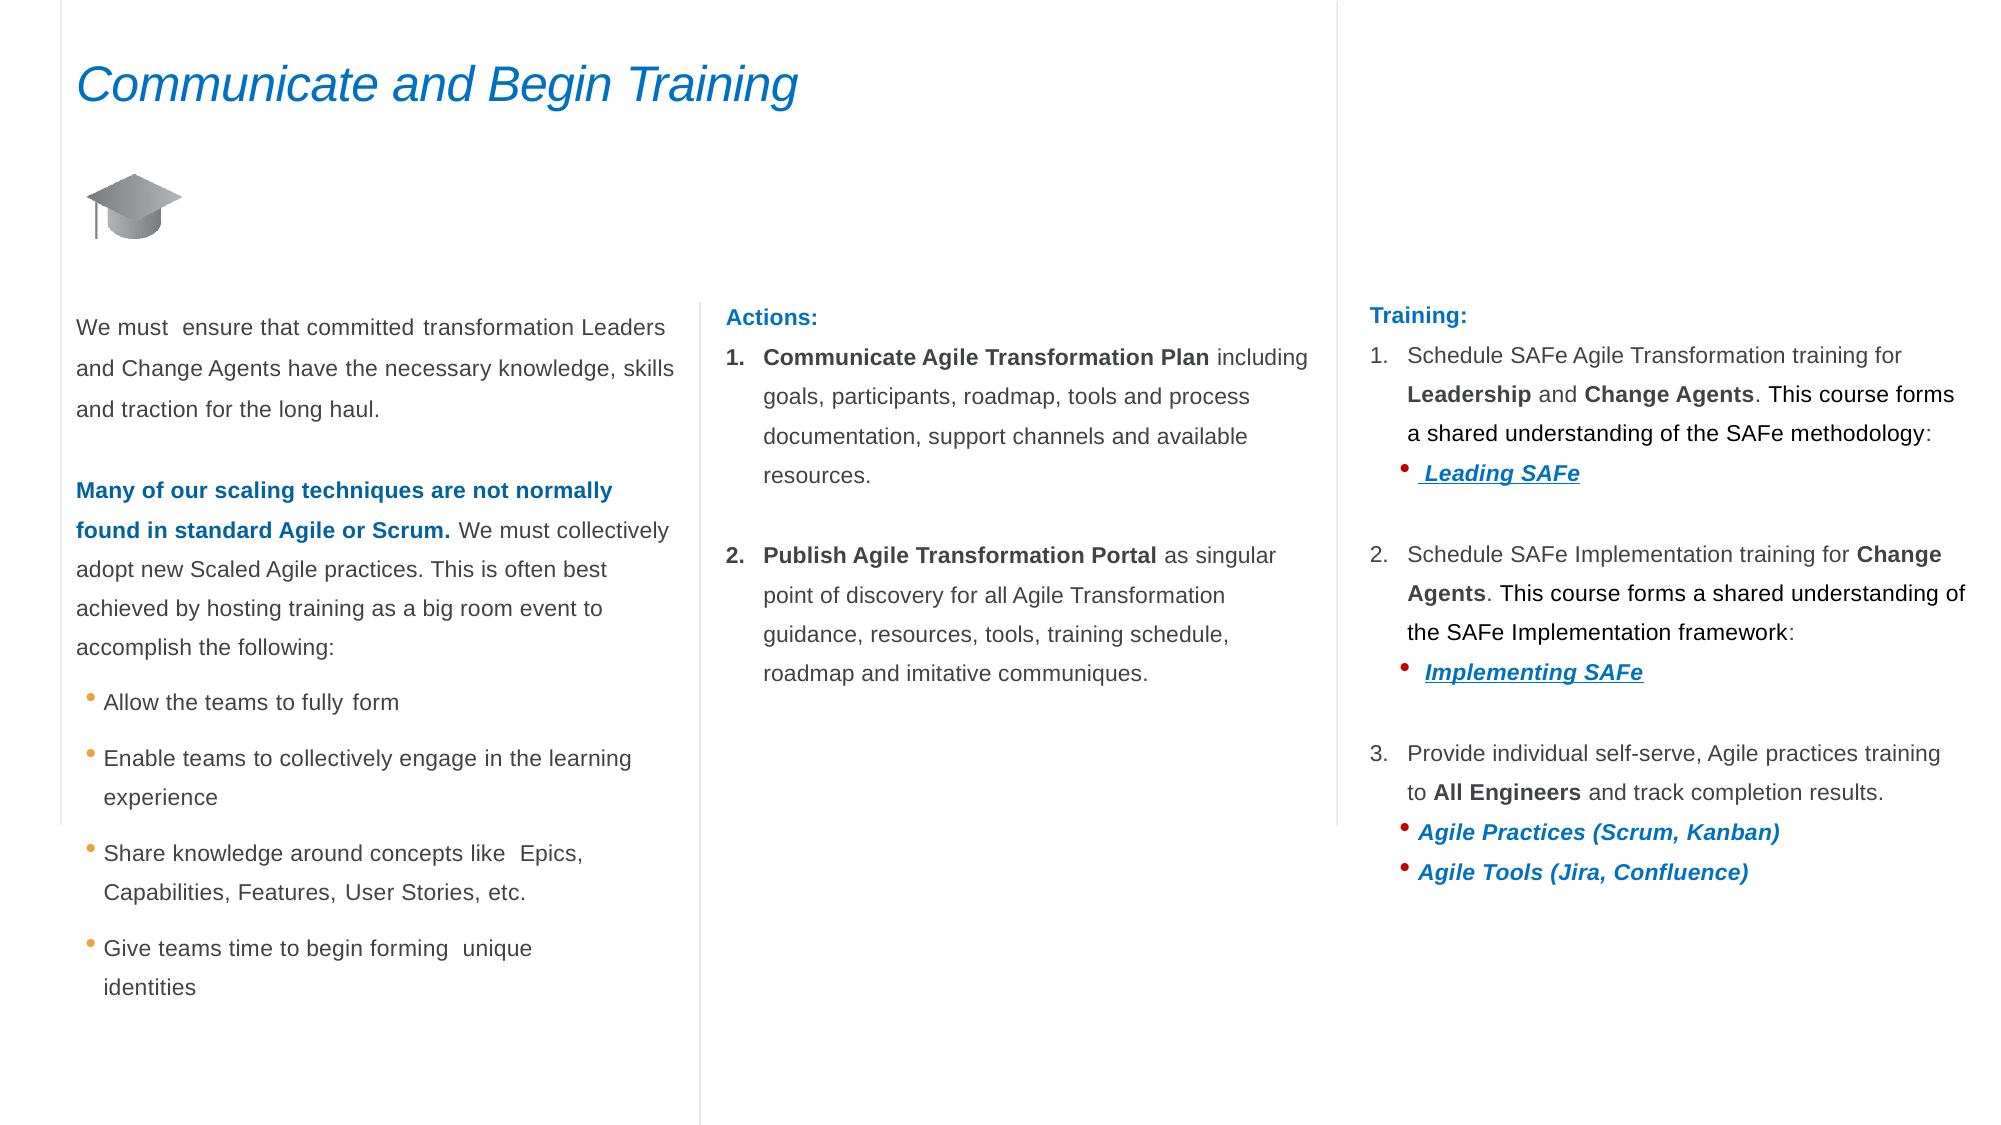

Communicate and Begin Training

We must  ensure that committed transformation Leaders and Change Agents have the necessary knowledge, skills and traction for the long haul.

Many of our scaling techniques are not normally found in standard Agile or Scrum. We must collectively adopt new Scaled Agile practices. This is often best achieved by hosting training as a big room event to accomplish the following:

Allow the teams to fully form
Enable teams to collectively engage in the learning experience
Share knowledge around concepts like  Epics, Capabilities, Features, User Stories, etc.
Give teams time to begin forming  unique identities
Training:
Schedule SAFe Agile Transformation training for Leadership and Change Agents. This course forms a shared understanding of the SAFe methodology:
 Leading SAFe

Schedule SAFe Implementation training for Change Agents. This course forms a shared understanding of the SAFe Implementation framework:
 Implementing SAFe

Provide individual self-serve, Agile practices training to All Engineers and track completion results.
Agile Practices (Scrum, Kanban)
Agile Tools (Jira, Confluence)

Actions:
Communicate Agile Transformation Plan including goals, participants, roadmap, tools and process documentation, support channels and available resources.

Publish Agile Transformation Portal as singular point of discovery for all Agile Transformation guidance, resources, tools, training schedule, roadmap and imitative communiques.